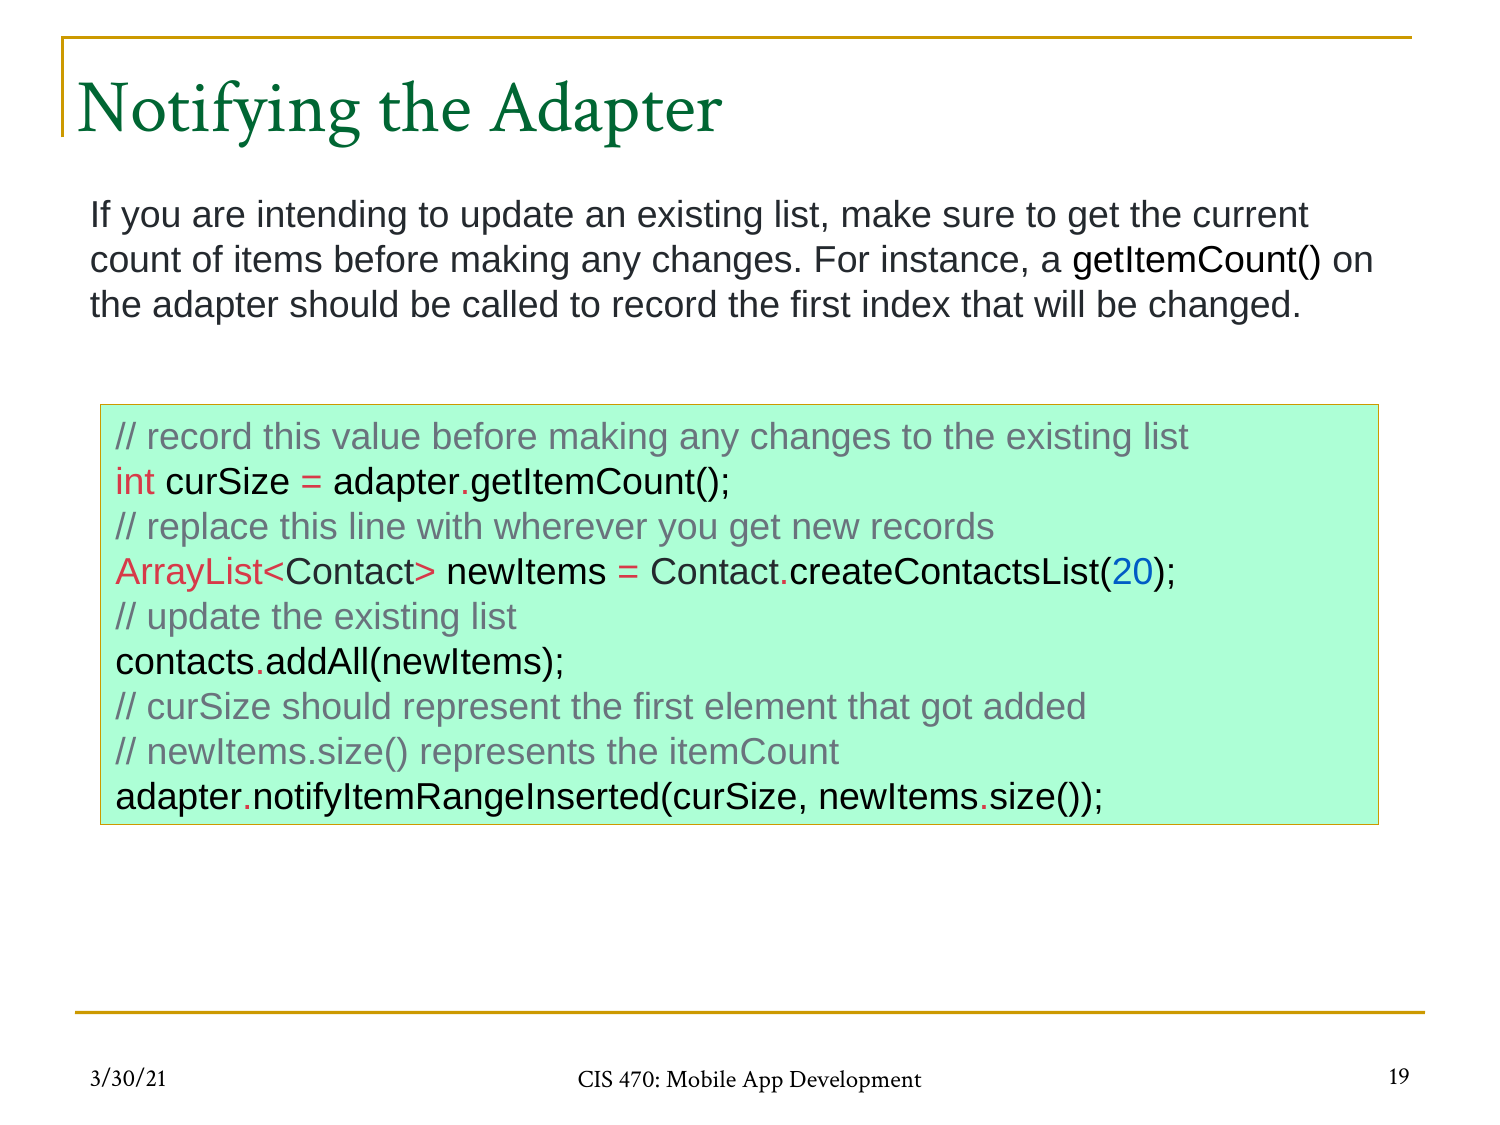

Notifying the Adapter
If you are intending to update an existing list, make sure to get the current count of items before making any changes. For instance, a getItemCount() on the adapter should be called to record the first index that will be changed.
// record this value before making any changes to the existing list
int curSize = adapter.getItemCount();
// replace this line with wherever you get new records
ArrayList<Contact> newItems = Contact.createContactsList(20);
// update the existing list
contacts.addAll(newItems);
// curSize should represent the first element that got added
// newItems.size() represents the itemCount adapter.notifyItemRangeInserted(curSize, newItems.size());
3/30/21
19
CIS 470: Mobile App Development